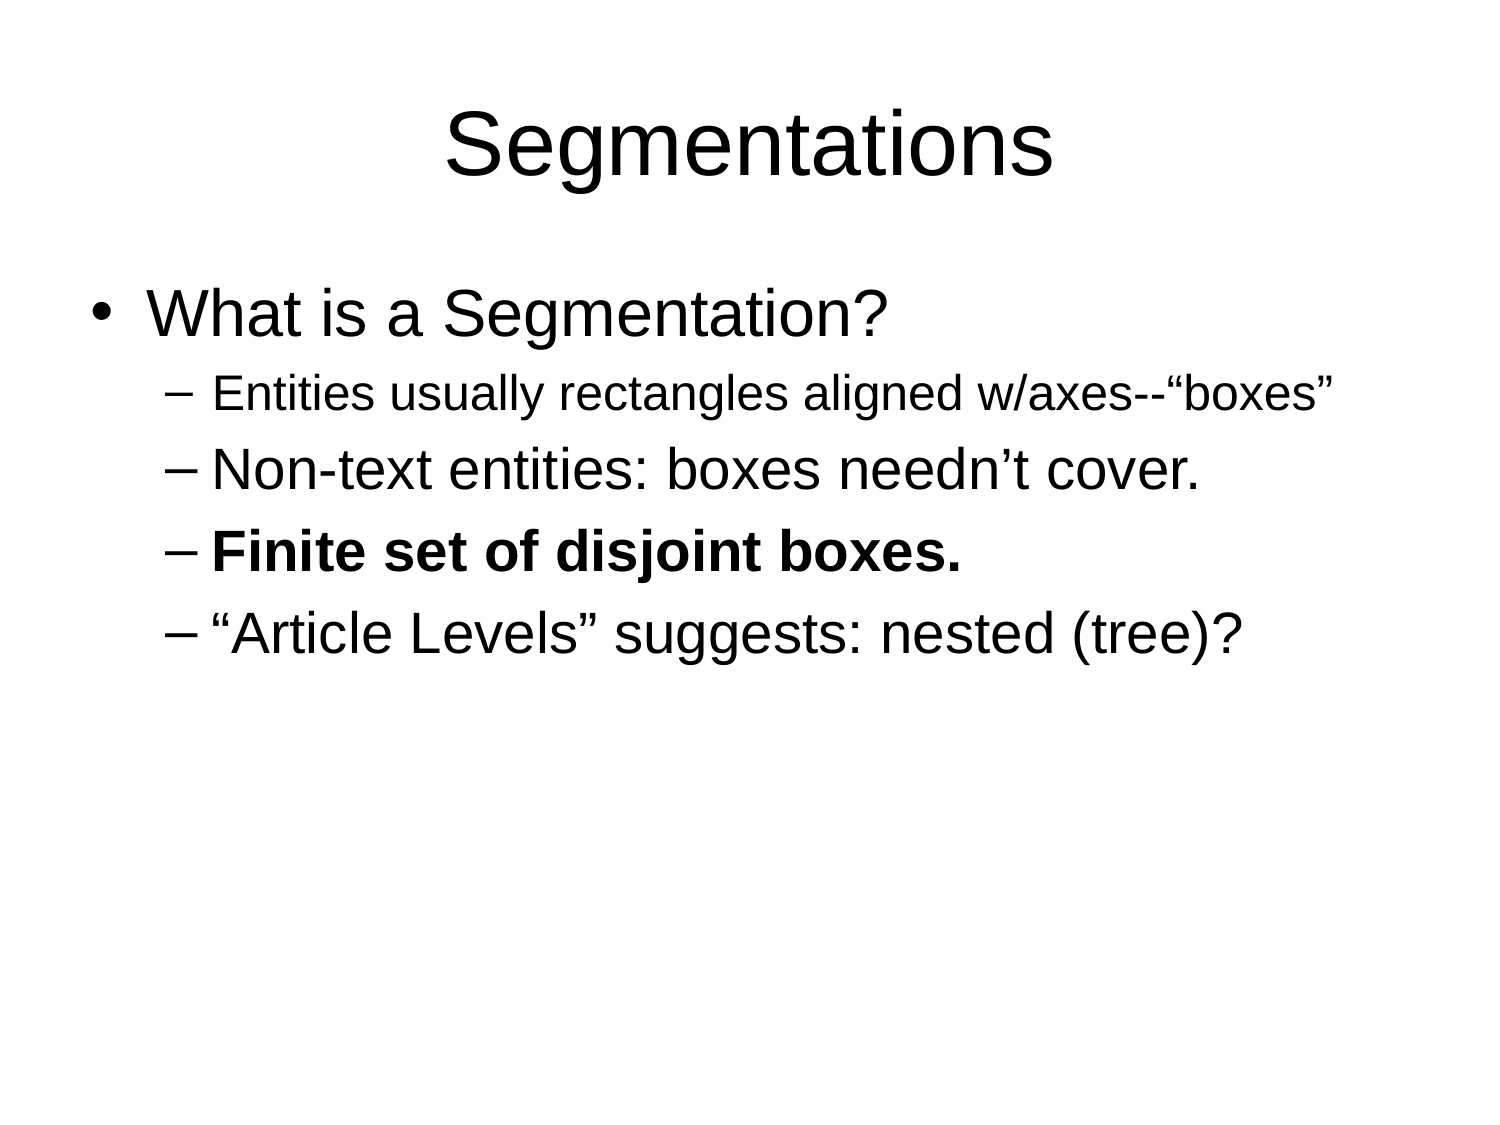

# Segmentations
What is a Segmentation?
Entities usually rectangles aligned w/axes--“boxes”
Non-text entities: boxes needn’t cover.
Finite set of disjoint boxes.
“Article Levels” suggests: nested (tree)?